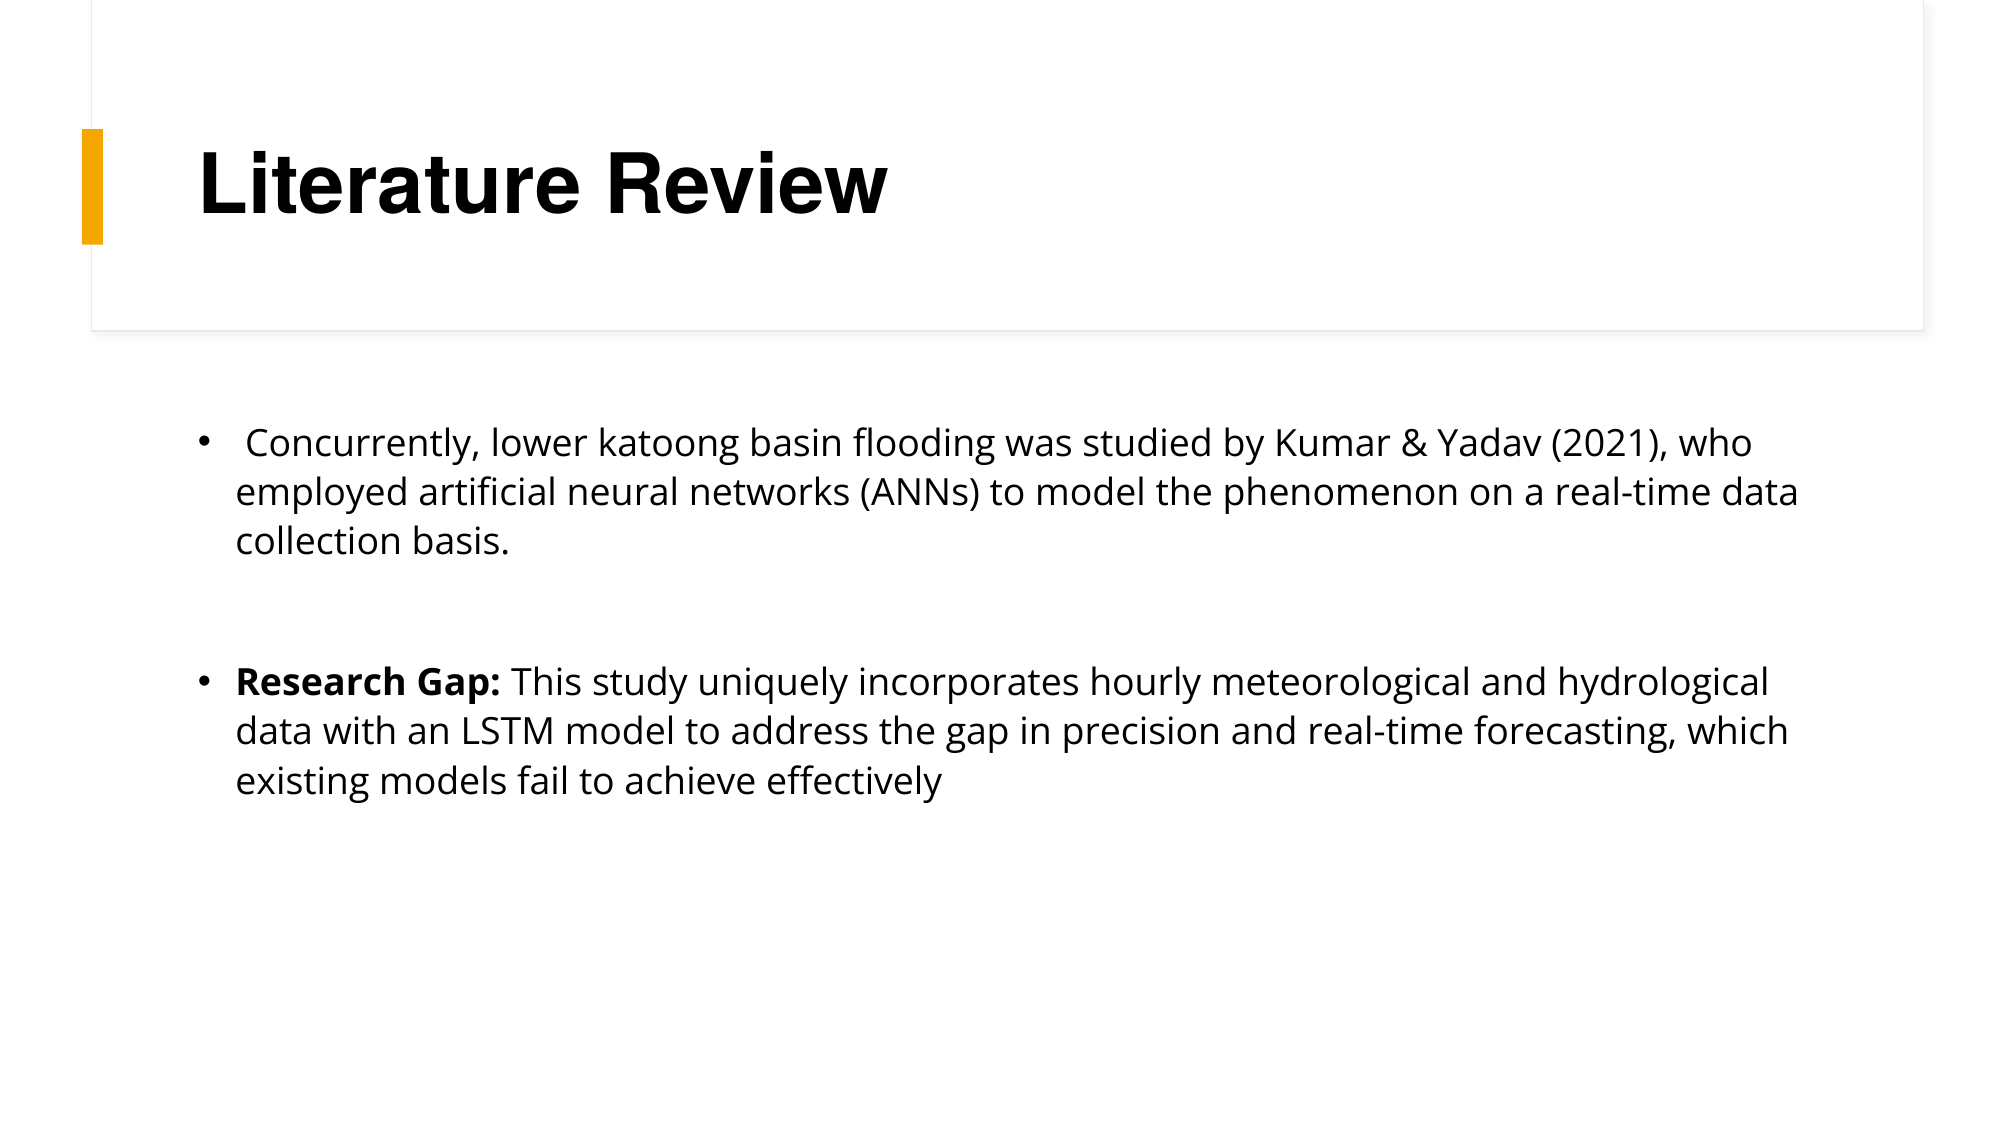

# Literature Review
 Concurrently, lower katoong basin flooding was studied by Kumar & Yadav (2021), who employed artificial neural networks (ANNs) to model the phenomenon on a real-time data collection basis.

Research Gap: This study uniquely incorporates hourly meteorological and hydrological data with an LSTM model to address the gap in precision and real-time forecasting, which existing models fail to achieve effectively